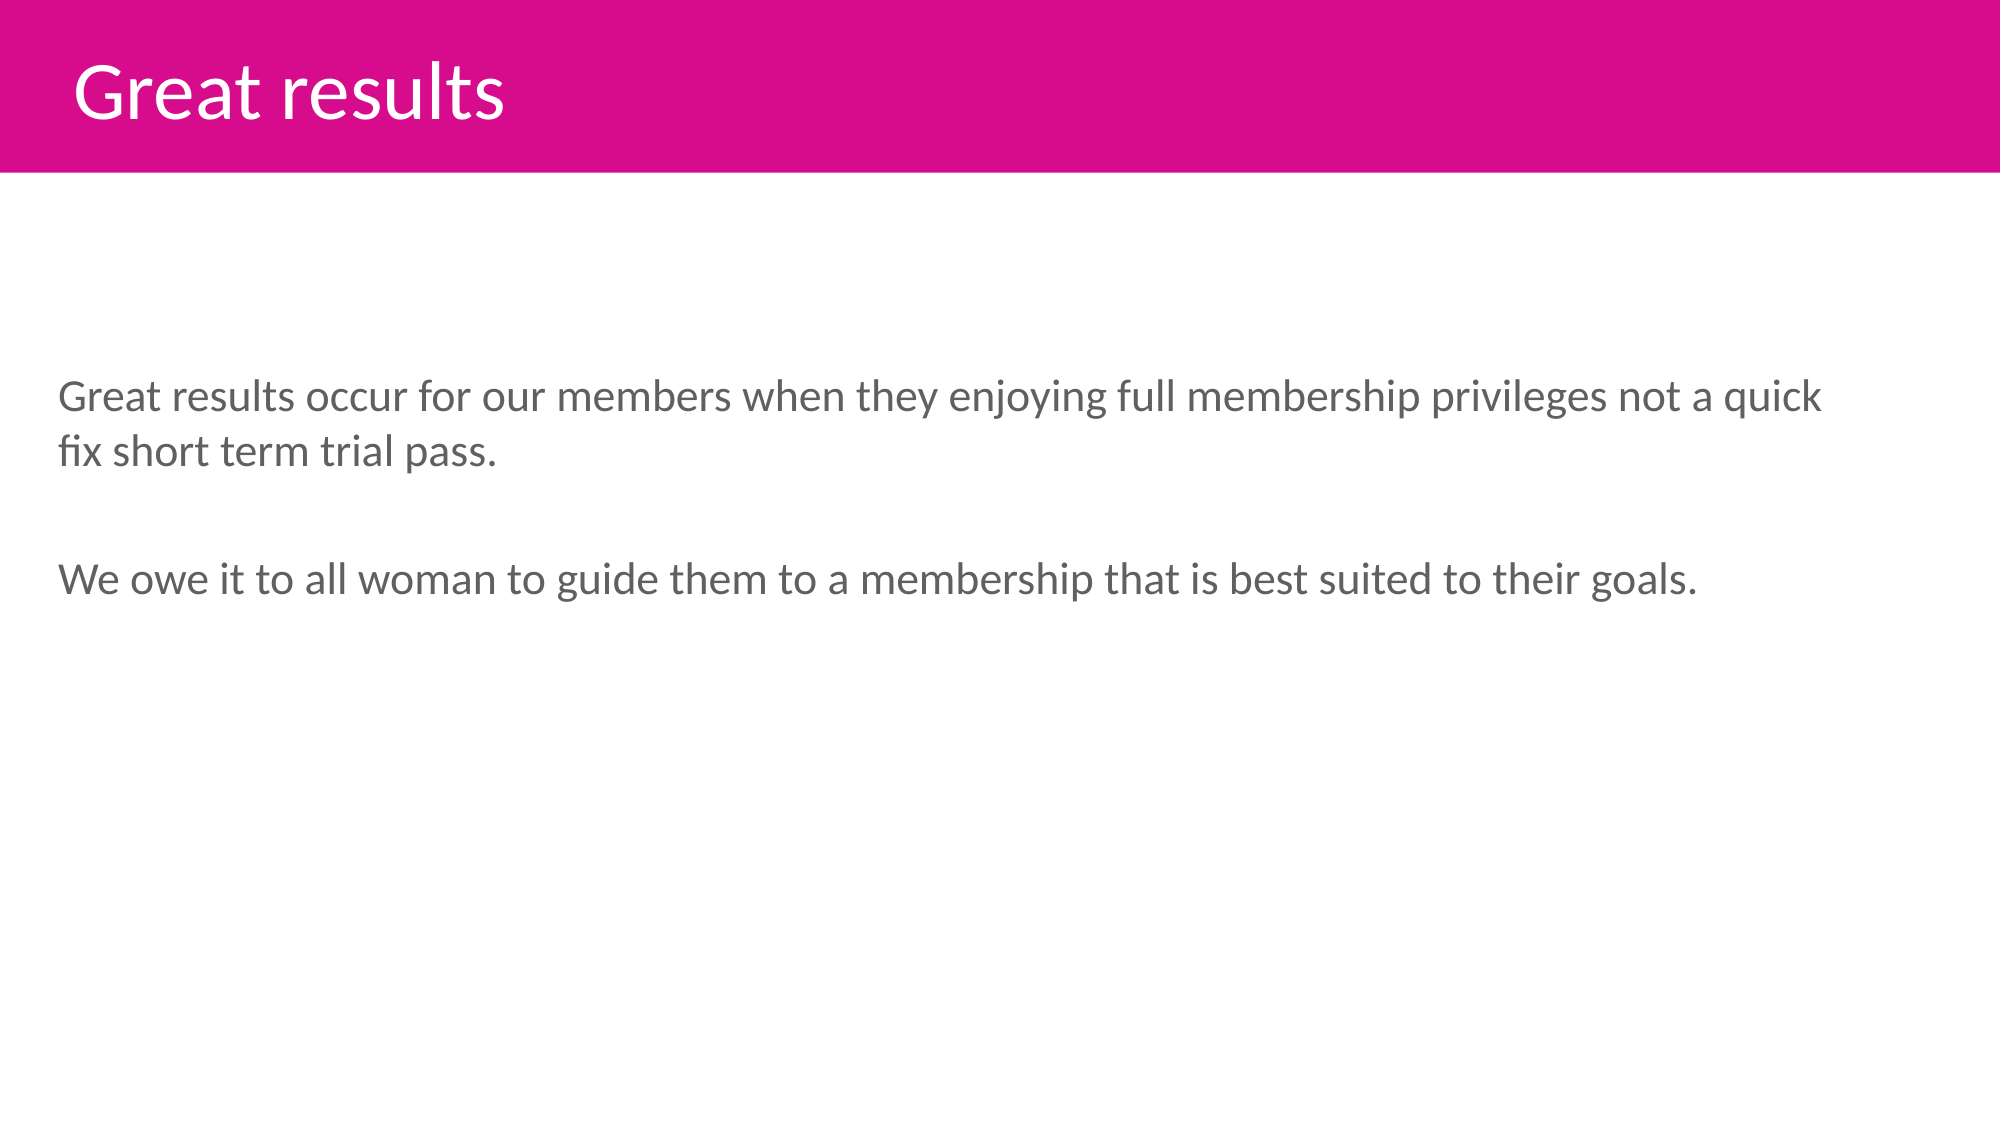

Great results

Great results occur for our members when they enjoying full membership privileges not a quick fix short term trial pass.

We owe it to all woman to guide them to a membership that is best suited to their goals.